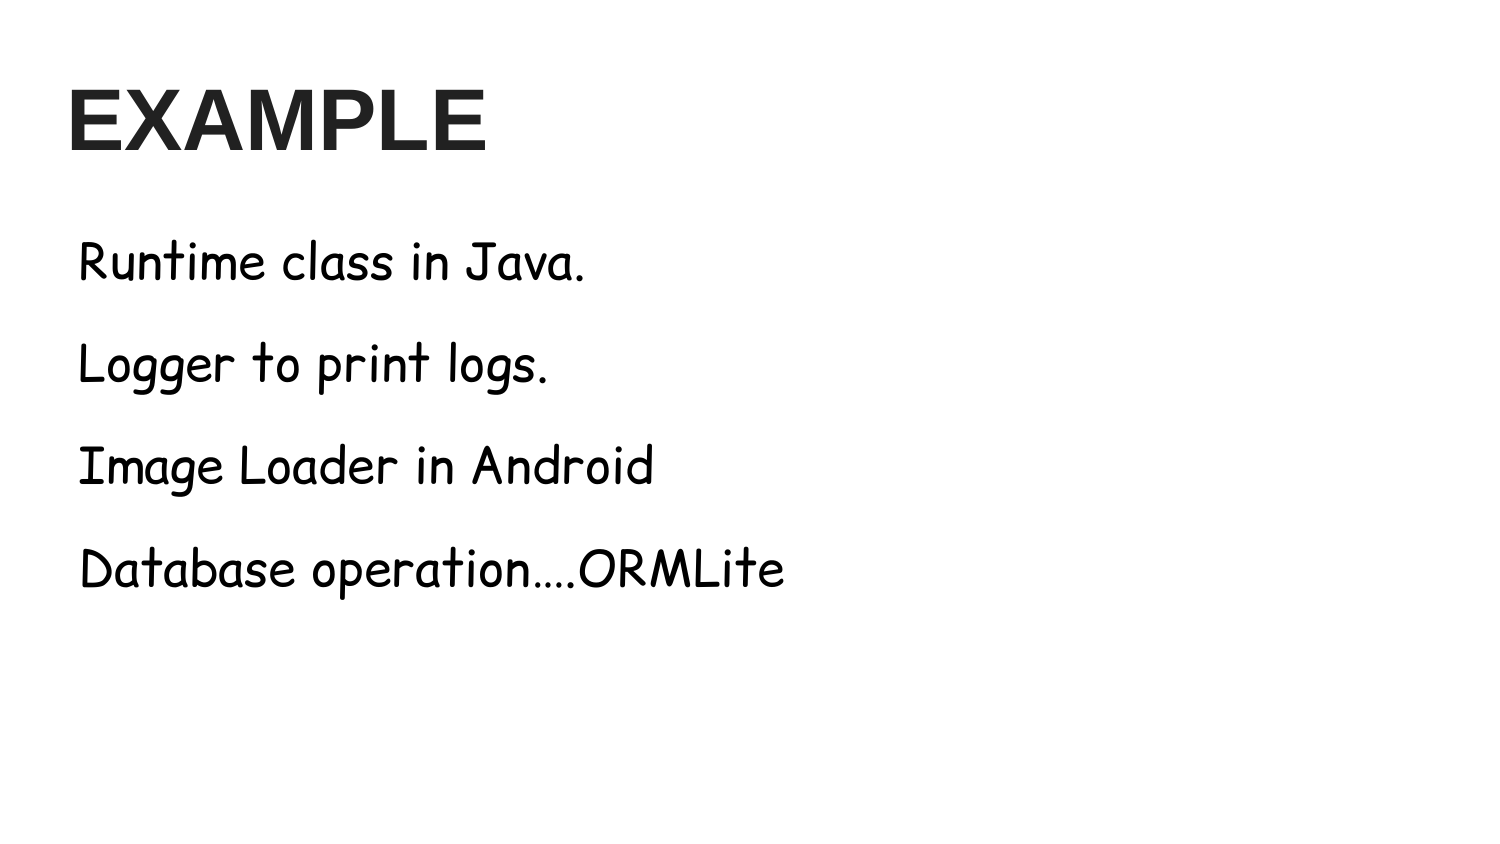

# EXAMPLE
Runtime class in Java.
Logger to print logs.
Image Loader in Android
Database operation….ORMLite